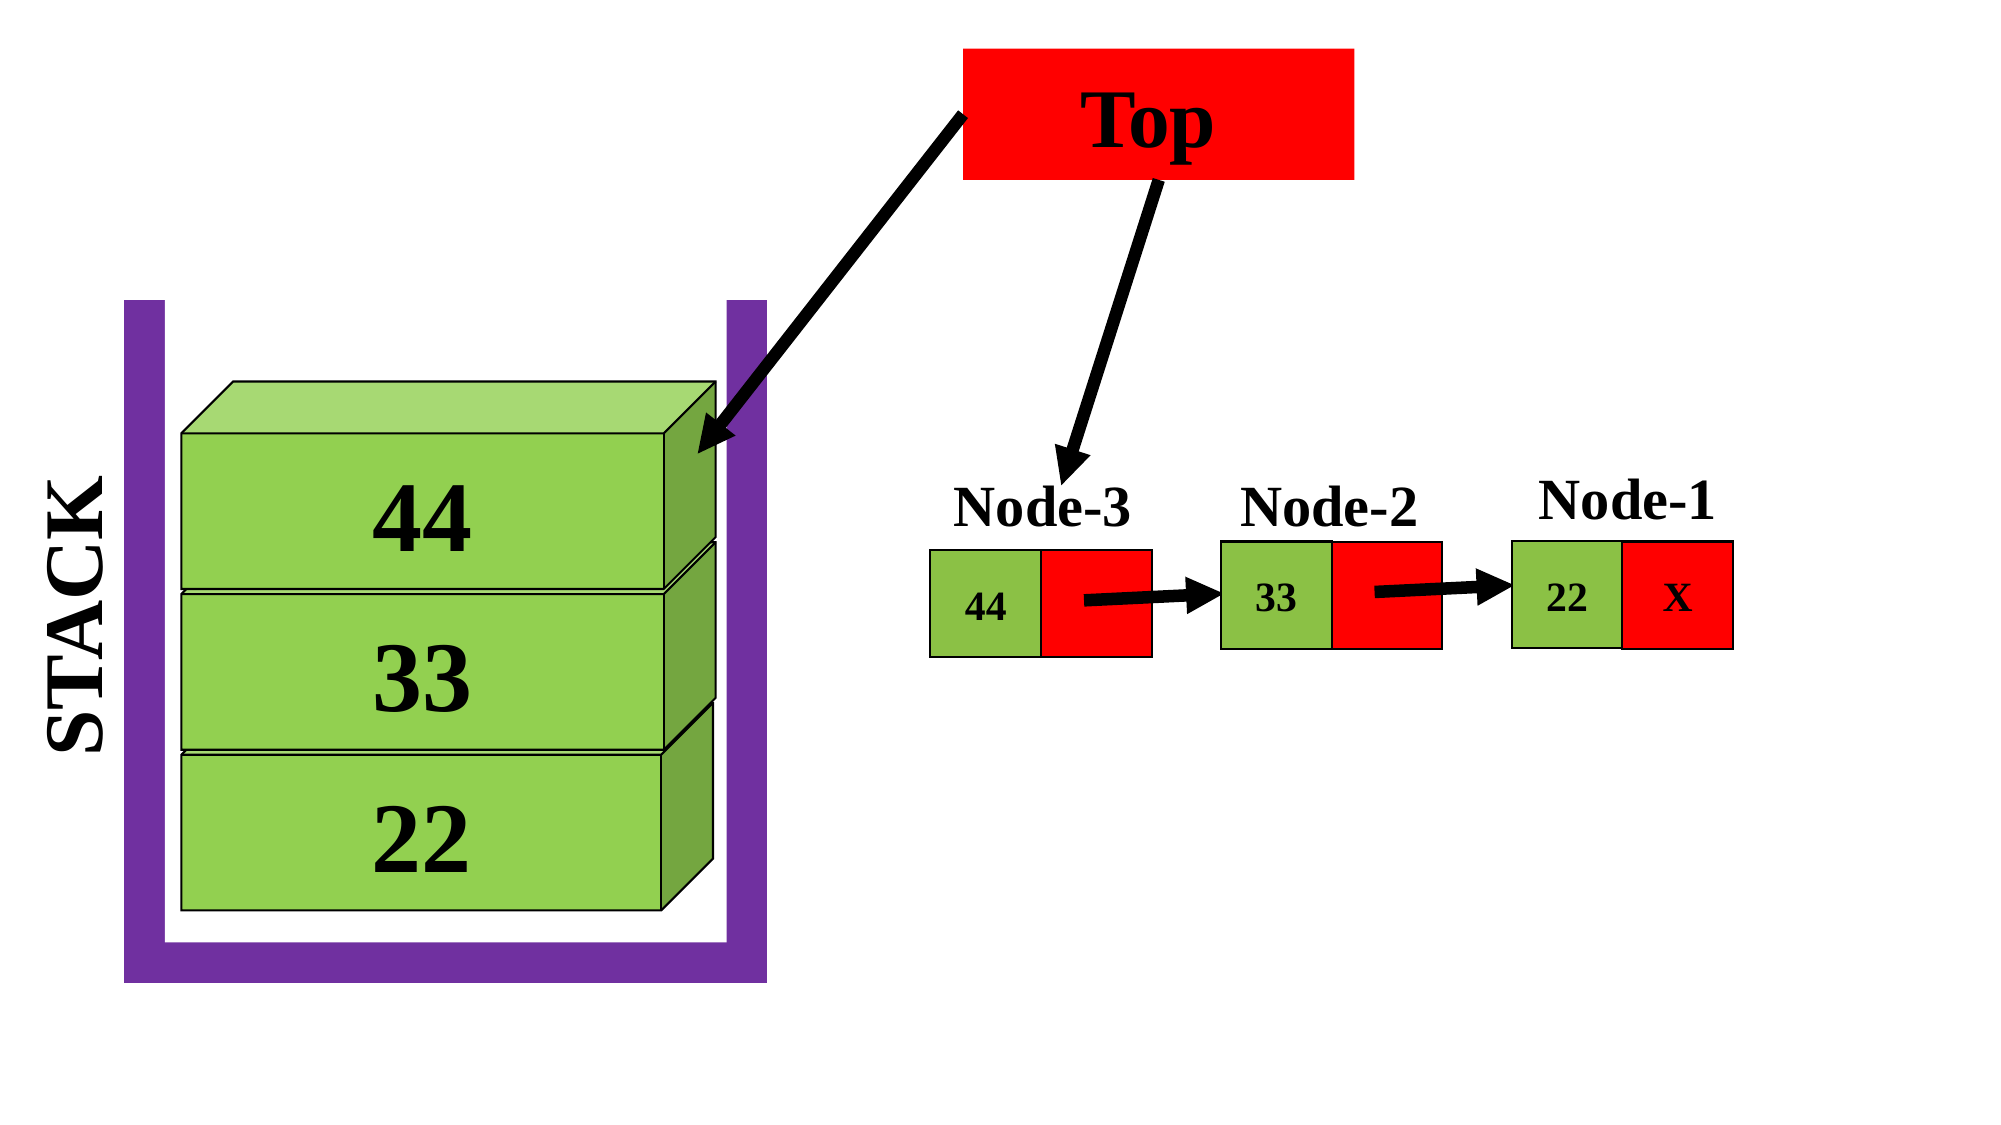

Top

44
Node-1
Node-3
Node-2

22
X
33

33
44

STACK
22